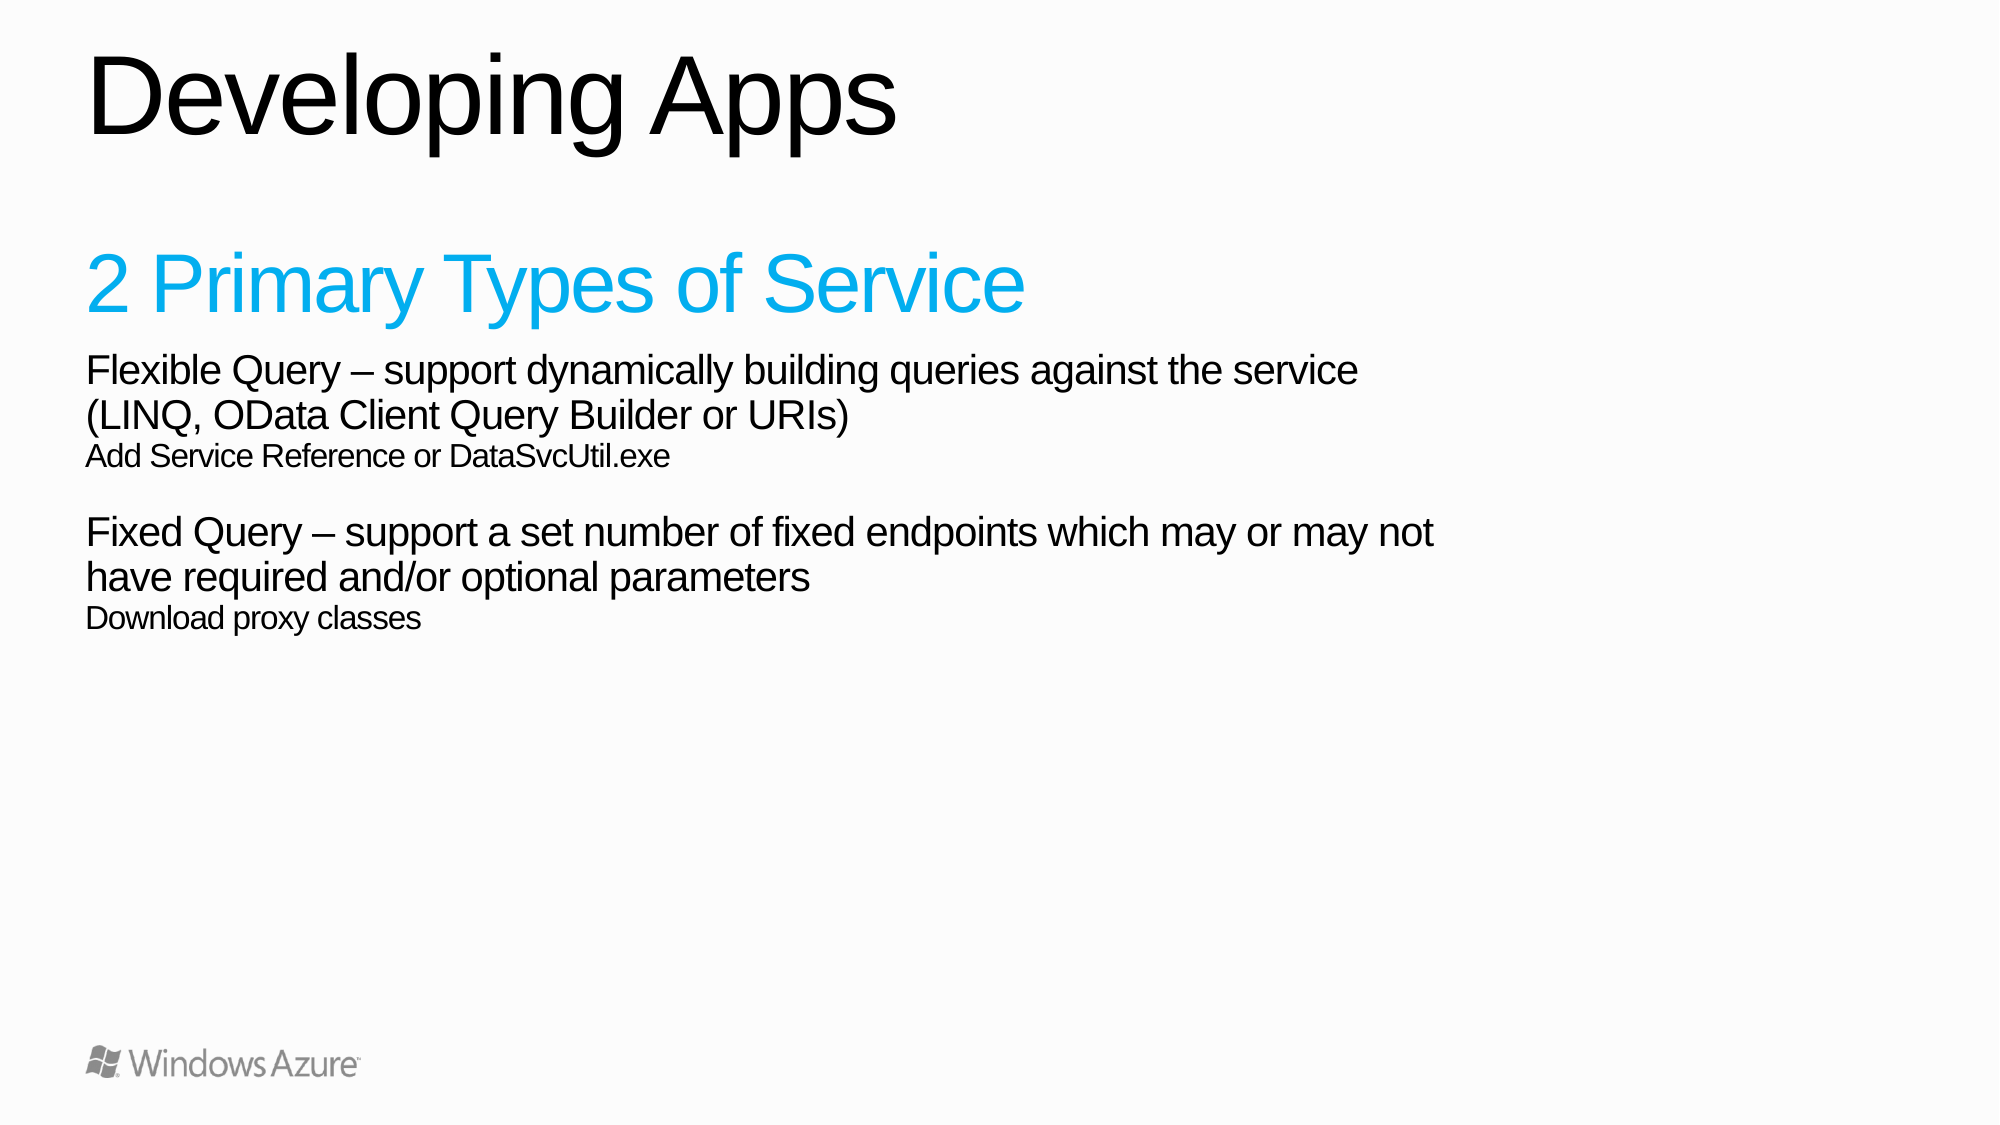

# Developing Apps
2 Primary Types of Service
Flexible Query – support dynamically building queries against the service
(LINQ, OData Client Query Builder or URIs)
Add Service Reference or DataSvcUtil.exe
Fixed Query – support a set number of fixed endpoints which may or may not
have required and/or optional parameters
Download proxy classes